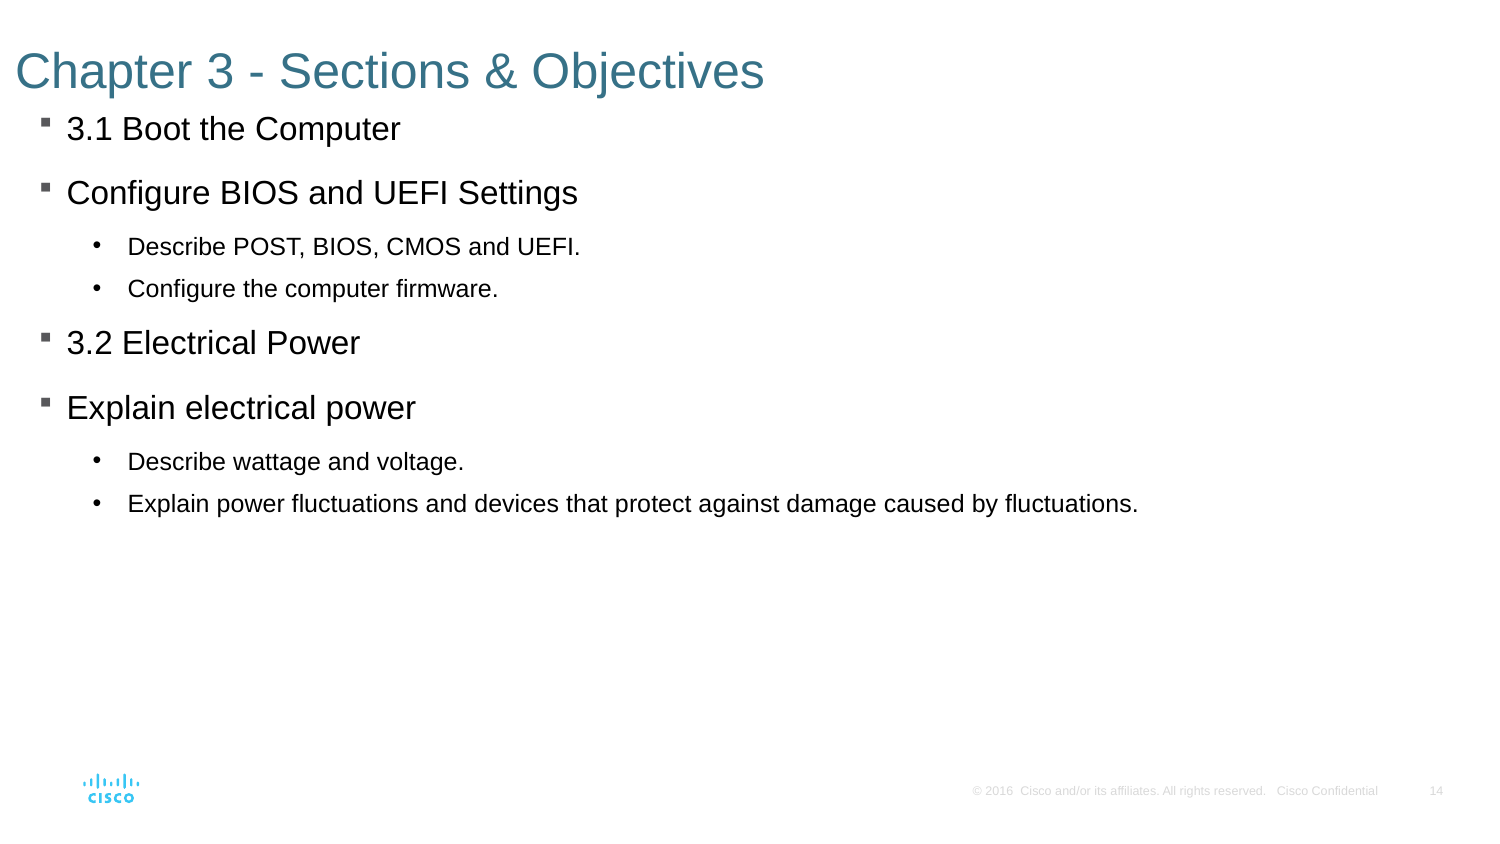

# Chapter 3 - Sections & Objectives
3.1 Boot the Computer
Configure BIOS and UEFI Settings
Describe POST, BIOS, CMOS and UEFI.
Configure the computer firmware.
3.2 Electrical Power
Explain electrical power
Describe wattage and voltage.
Explain power fluctuations and devices that protect against damage caused by fluctuations.